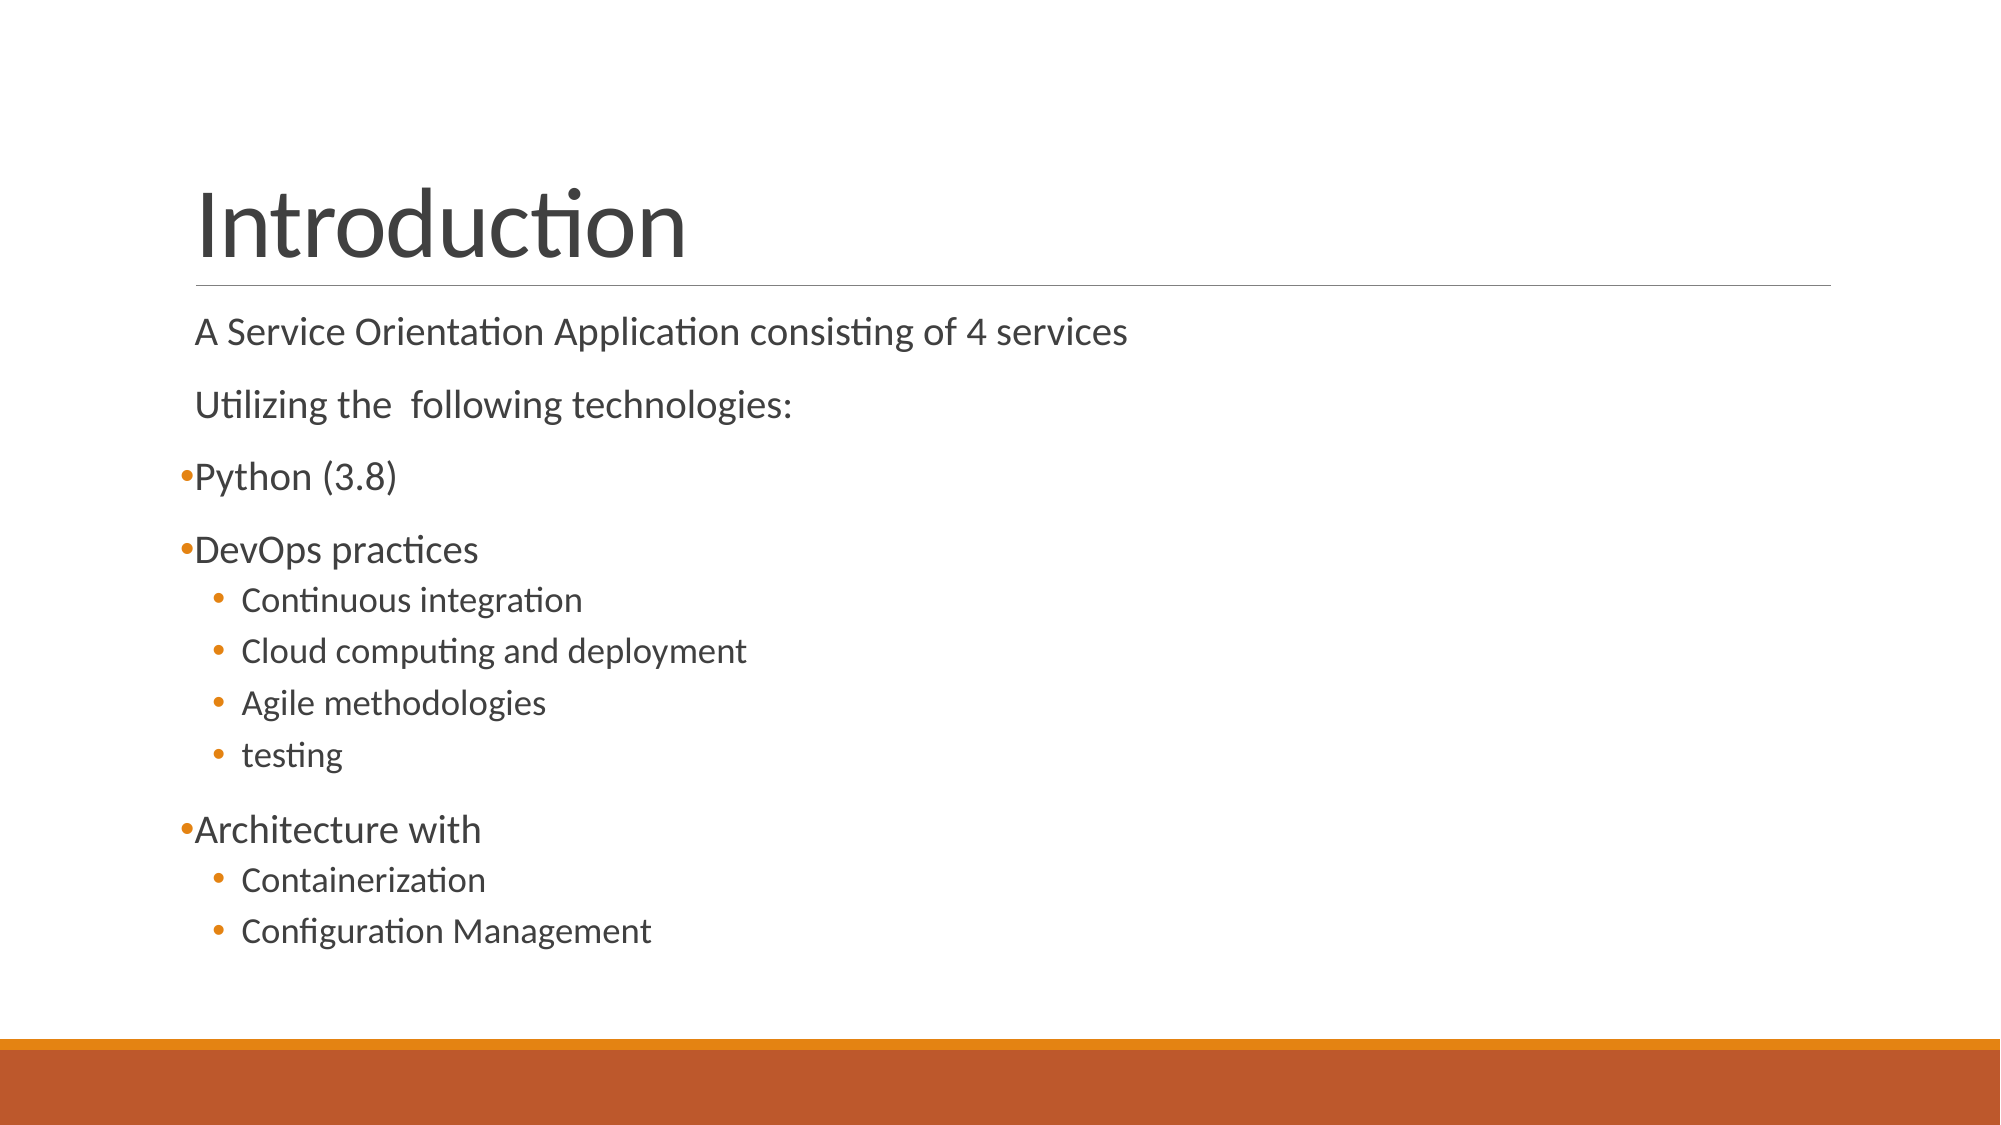

# Introduction
A Service Orientation Application consisting of 4 services
Utilizing the  following technologies:
Python (3.8)
DevOps practices
Continuous integration
Cloud computing and deployment
Agile methodologies
testing
Architecture with
Containerization
Configuration Management